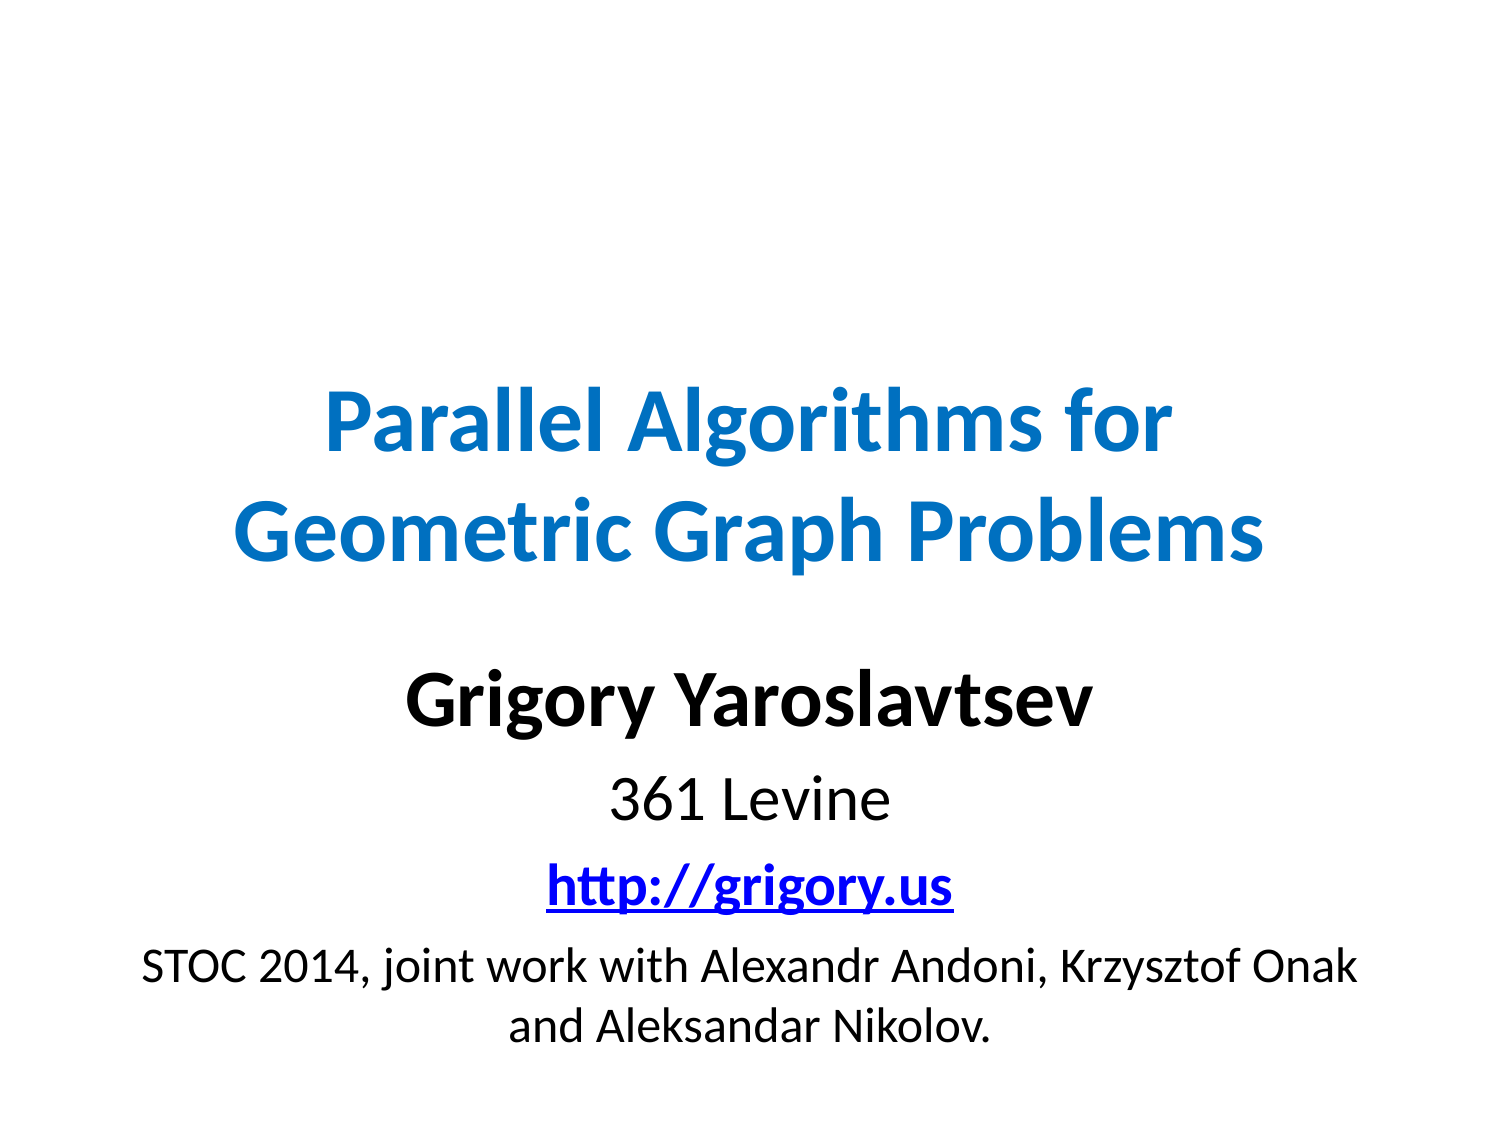

# Parallel Algorithms for Geometric Graph Problems
Grigory Yaroslavtsev
361 Levine
http://grigory.us
STOC 2014, joint work with Alexandr Andoni, Krzysztof Onak and Aleksandar Nikolov.